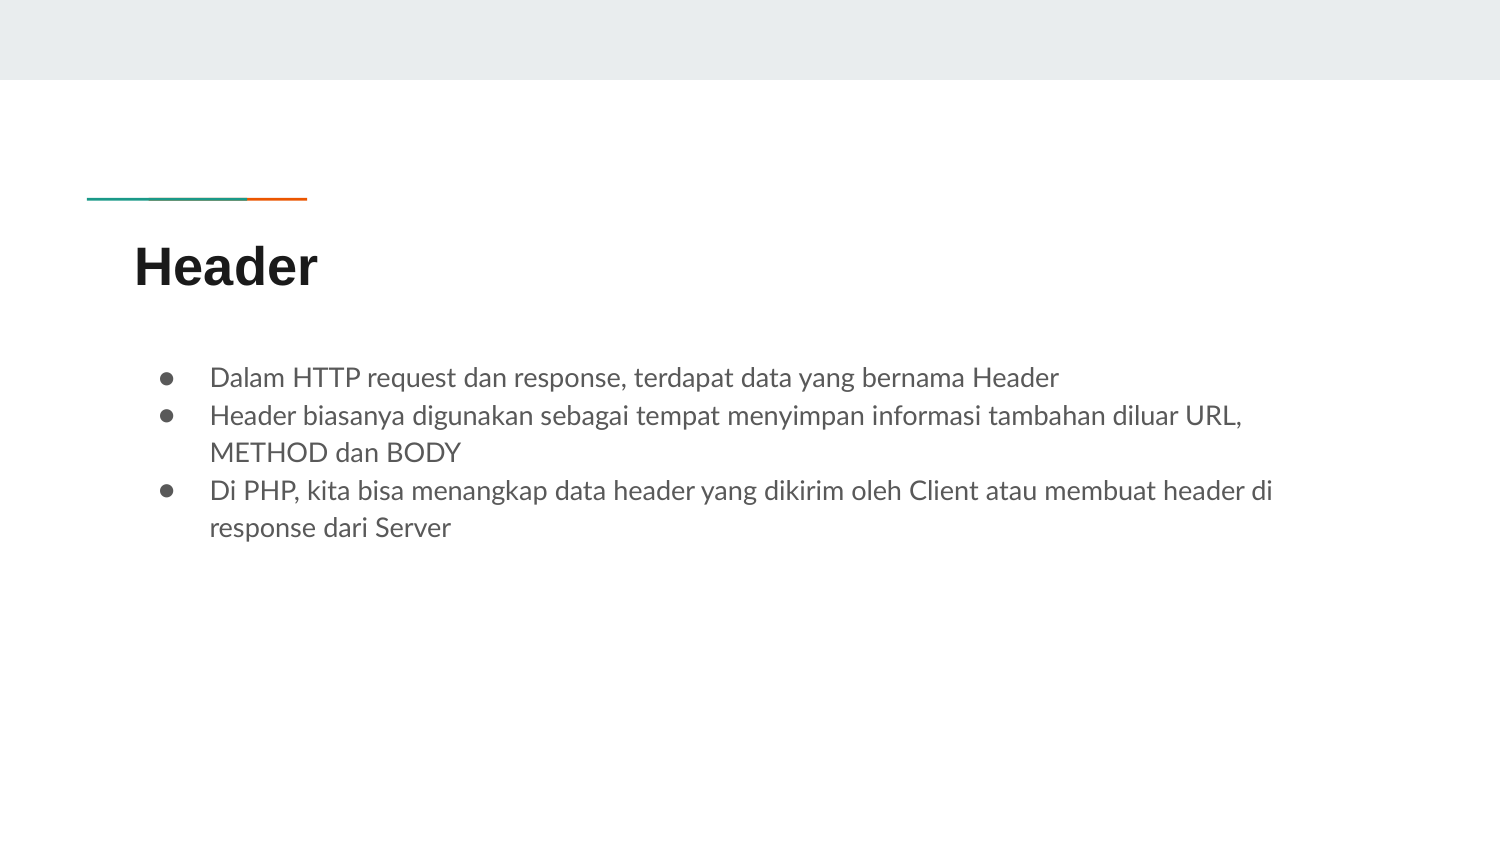

# Header
Dalam HTTP request dan response, terdapat data yang bernama Header
Header biasanya digunakan sebagai tempat menyimpan informasi tambahan diluar URL, METHOD dan BODY
Di PHP, kita bisa menangkap data header yang dikirim oleh Client atau membuat header di response dari Server